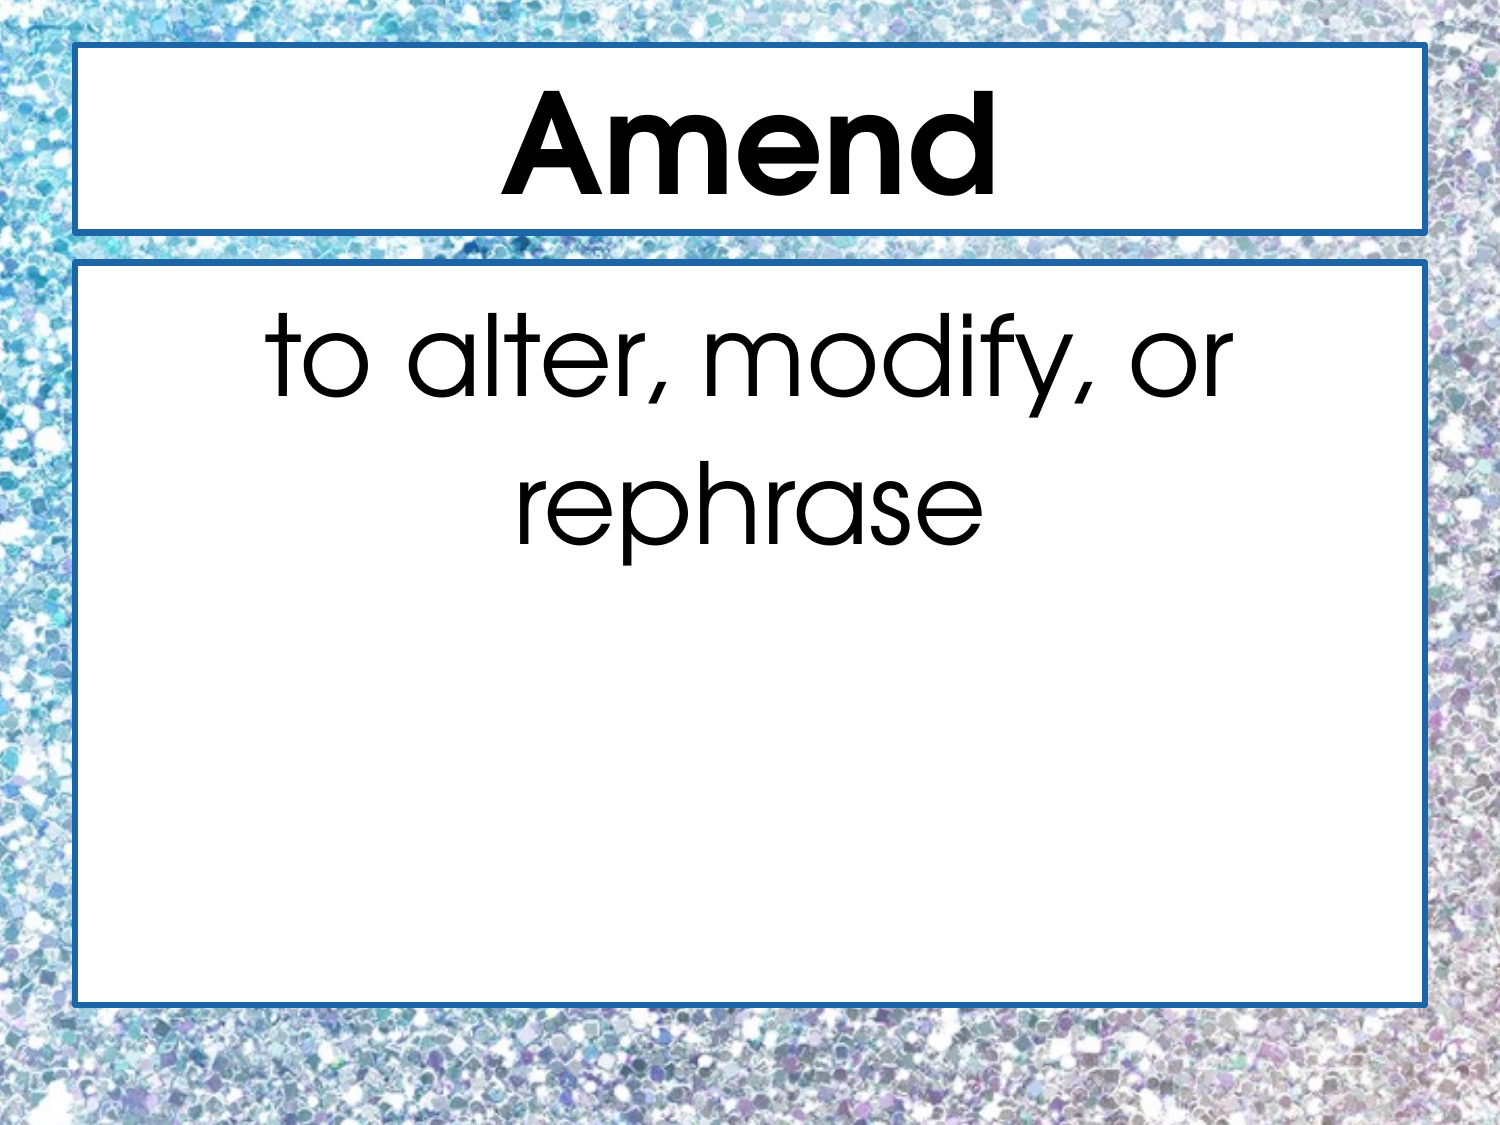

# Amend
to alter, modify, or rephrase